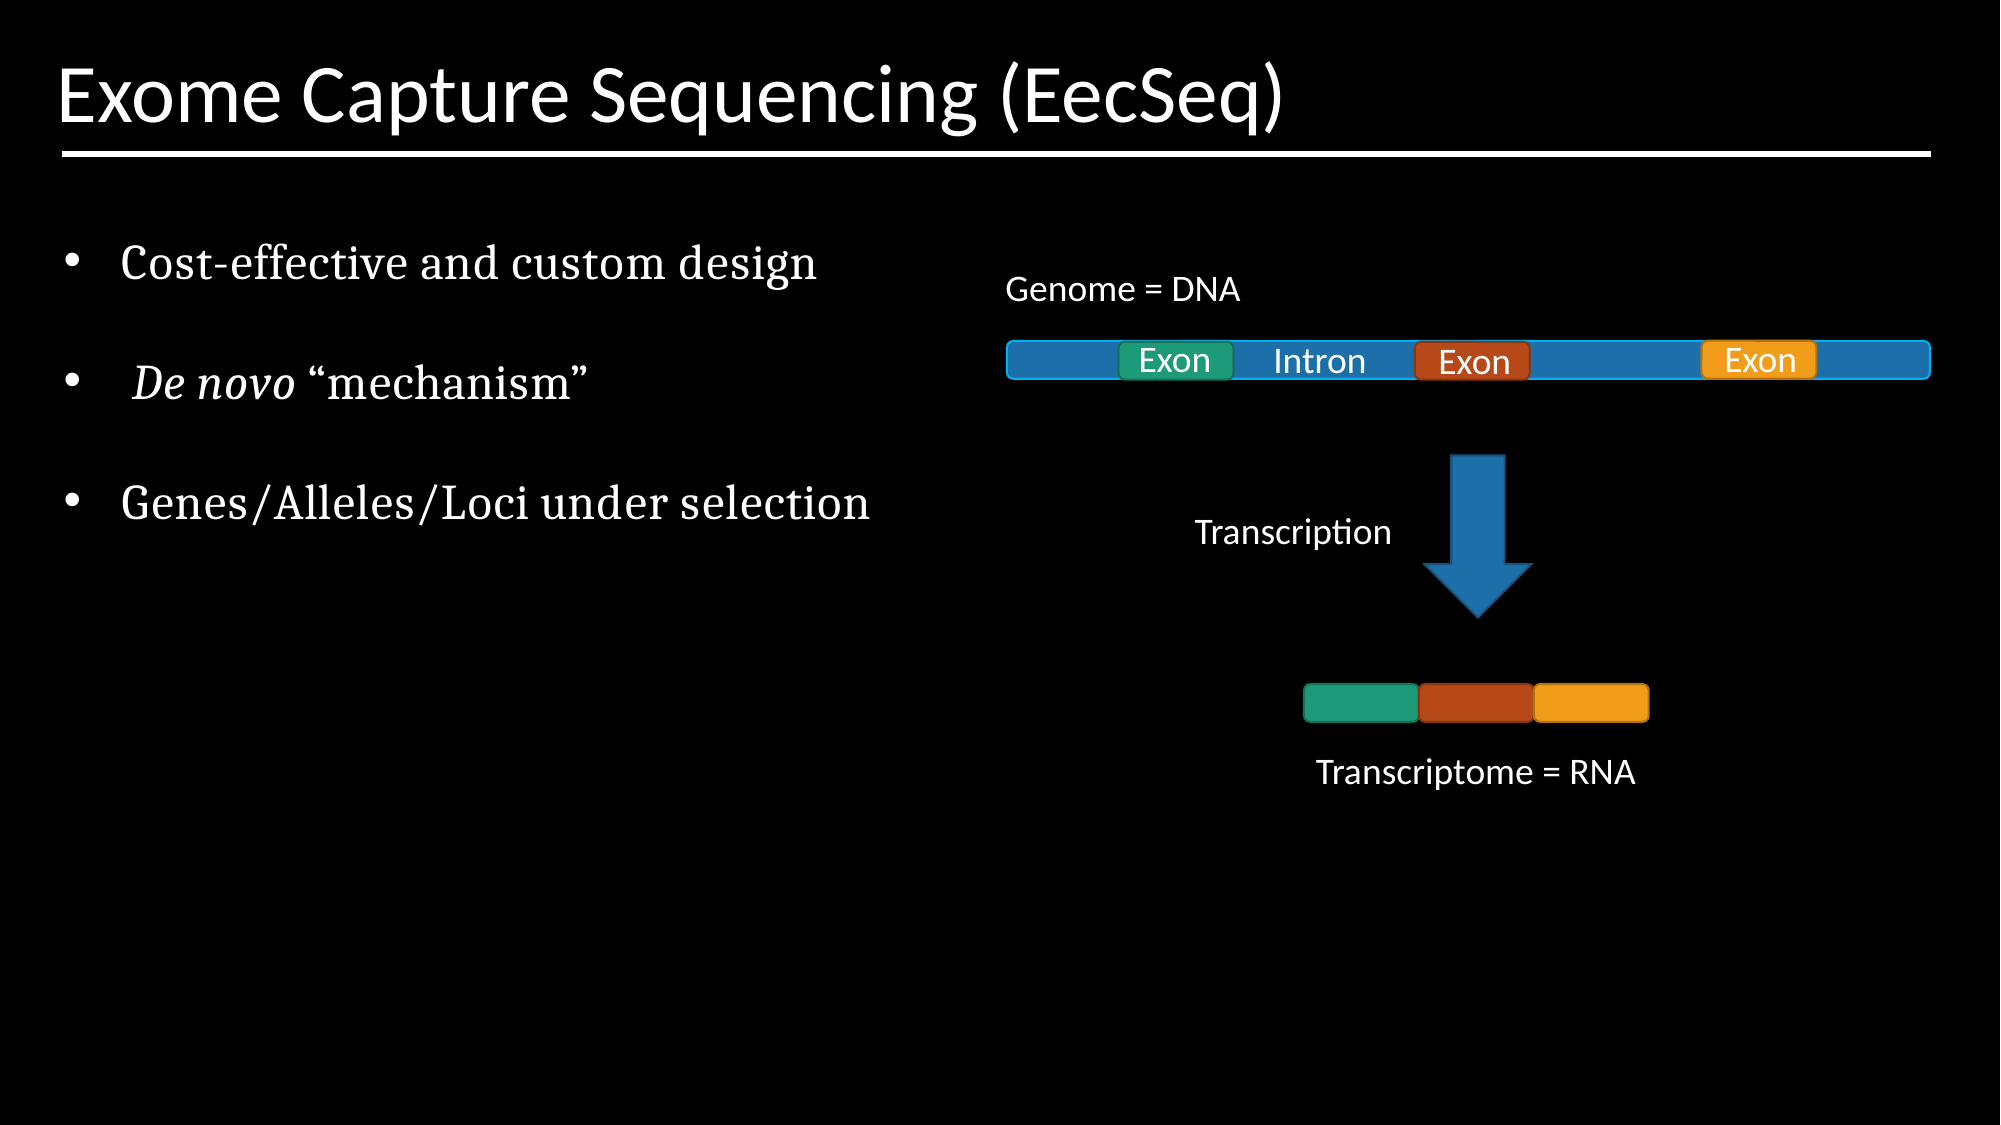

# Exome Capture Sequencing (EecSeq)
Cost-effective and custom design
 De novo “mechanism”
Genes/Alleles/Loci under selection
Genome = DNA
Exon
Exon
Intron
Exon

Transcription

Transcriptome = RNA